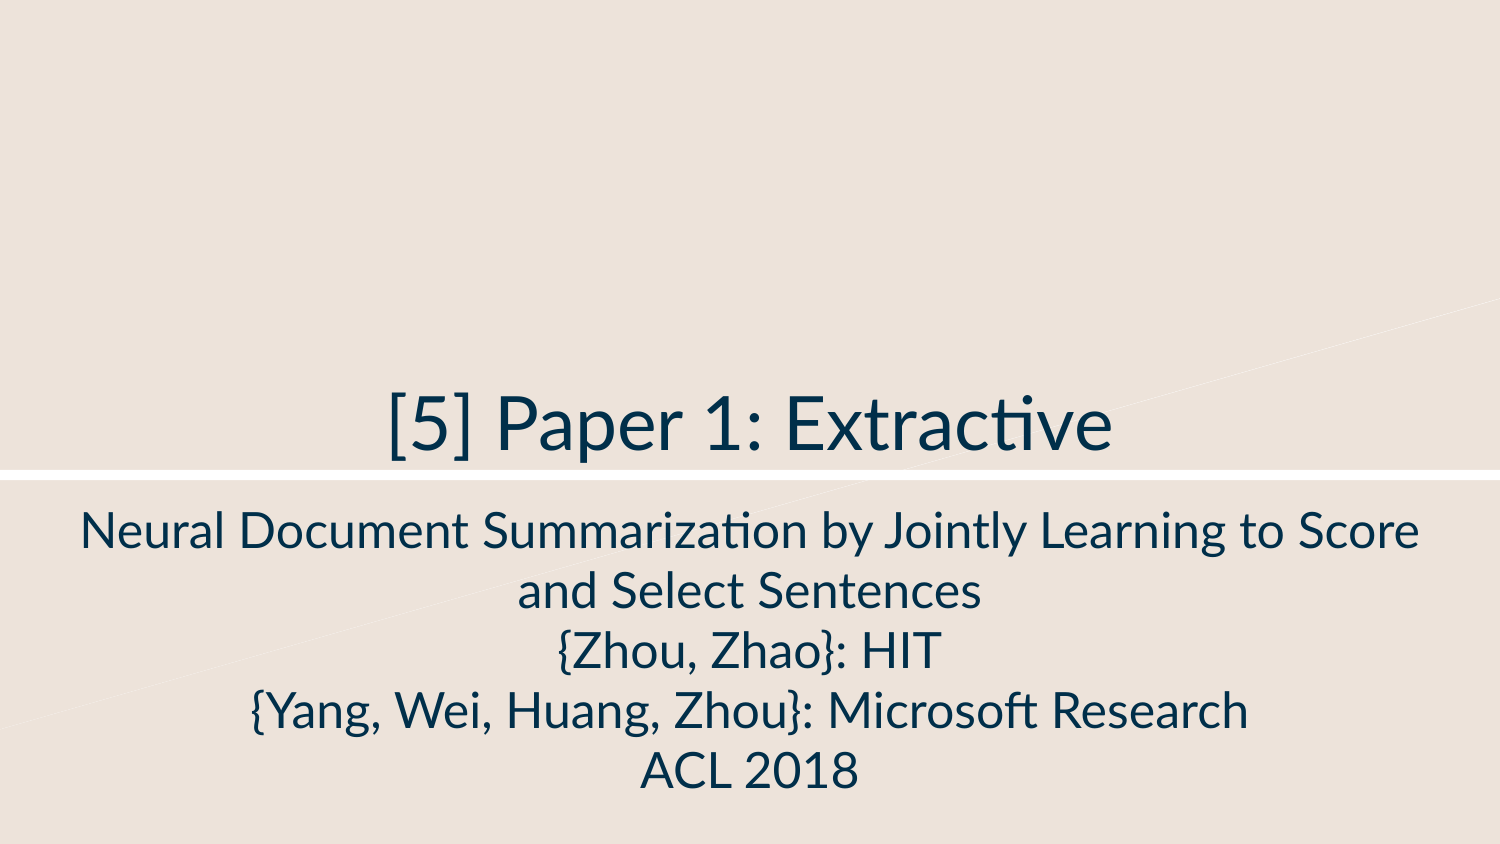

# [5] Paper 1: Extractive
Neural Document Summarization by Jointly Learning to Score and Select Sentences
{Zhou, Zhao}: HIT
{Yang, Wei, Huang, Zhou}: Microsoft Research
ACL 2018